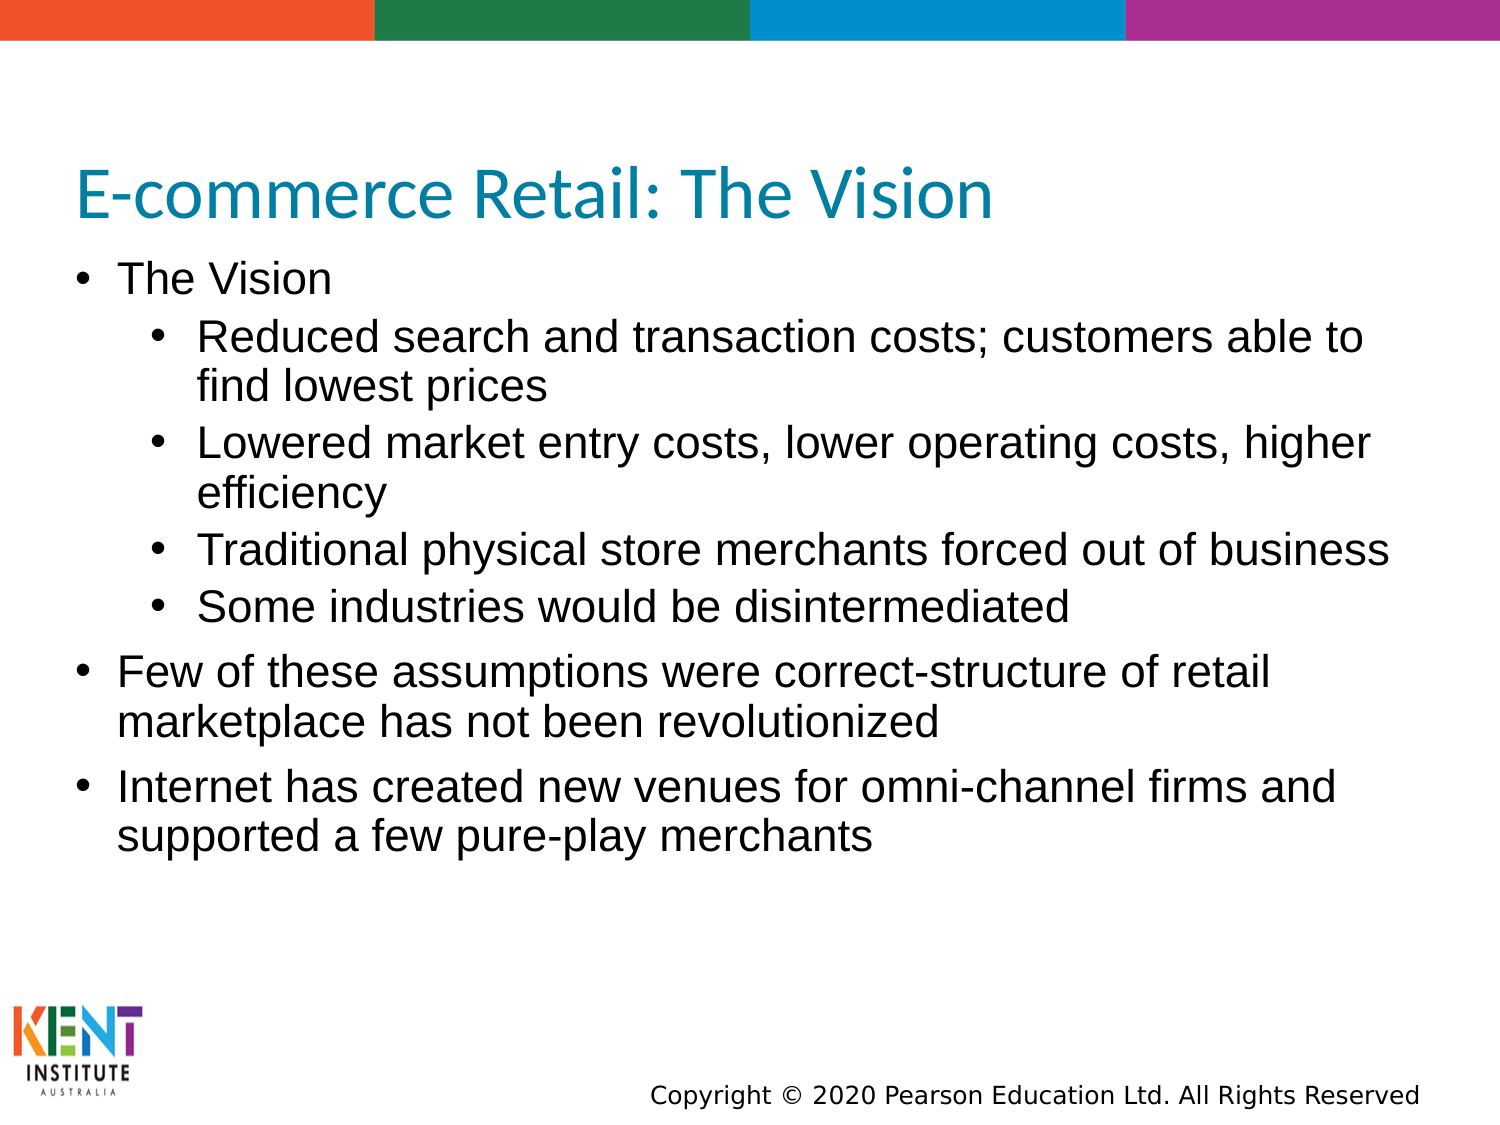

# E-commerce Retail: The Vision
The Vision
Reduced search and transaction costs; customers able to find lowest prices
Lowered market entry costs, lower operating costs, higher efficiency
Traditional physical store merchants forced out of business
Some industries would be disintermediated
Few of these assumptions were correct-structure of retail marketplace has not been revolutionized
Internet has created new venues for omni-channel firms and supported a few pure-play merchants